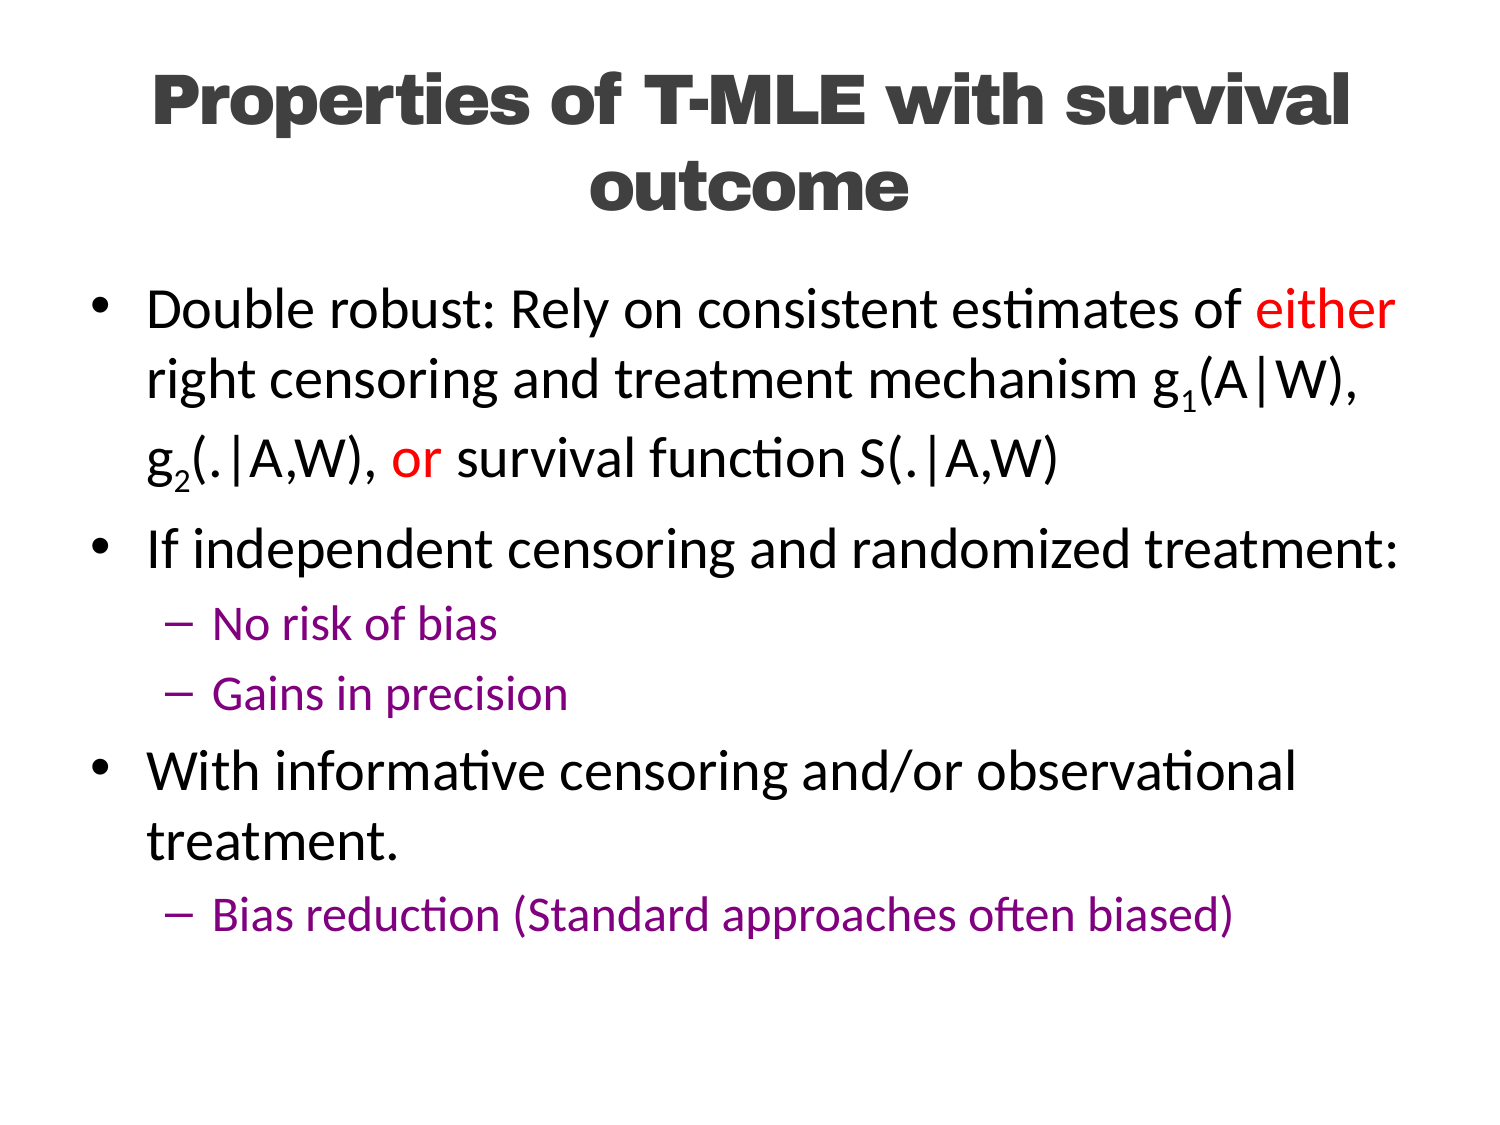

# Properties of T-MLE with survival outcome
Double robust: Rely on consistent estimates of either right censoring and treatment mechanism g1(A|W), g2(.|A,W), or survival function S(.|A,W)
If independent censoring and randomized treatment:
No risk of bias
Gains in precision
With informative censoring and/or observational treatment.
Bias reduction (Standard approaches often biased)